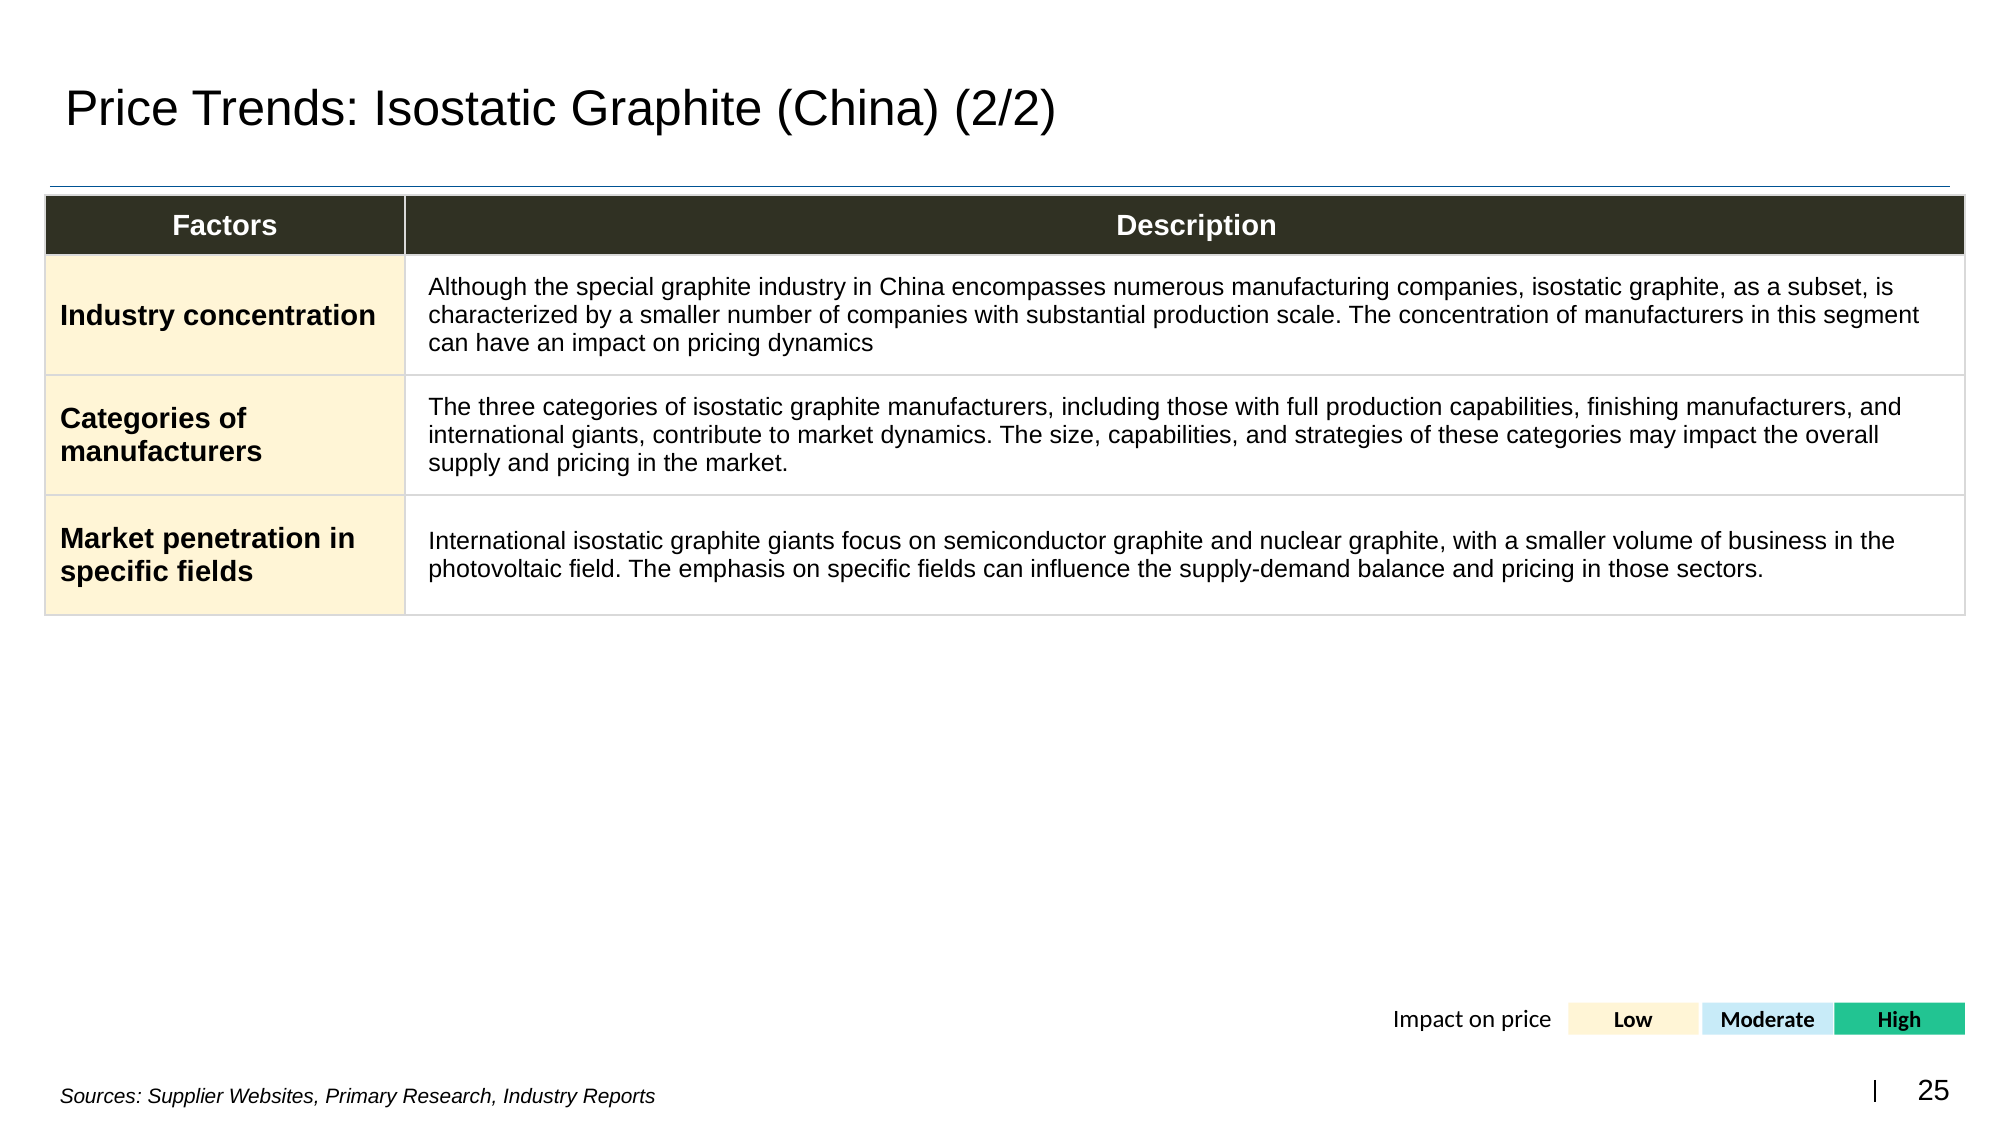

# Price Trends: Isostatic Graphite (China) (2/2)
| Factors | Description |
| --- | --- |
| Industry concentration | Although the special graphite industry in China encompasses numerous manufacturing companies, isostatic graphite, as a subset, is characterized by a smaller number of companies with substantial production scale. The concentration of manufacturers in this segment can have an impact on pricing dynamics |
| Categories of manufacturers | The three categories of isostatic graphite manufacturers, including those with full production capabilities, finishing manufacturers, and international giants, contribute to market dynamics. The size, capabilities, and strategies of these categories may impact the overall supply and pricing in the market. |
| Market penetration in specific fields | International isostatic graphite giants focus on semiconductor graphite and nuclear graphite, with a smaller volume of business in the photovoltaic field. The emphasis on specific fields can influence the supply-demand balance and pricing in those sectors. |
Impact on price
Moderate
High
Low
Sources: Supplier Websites, Primary Research, Industry Reports